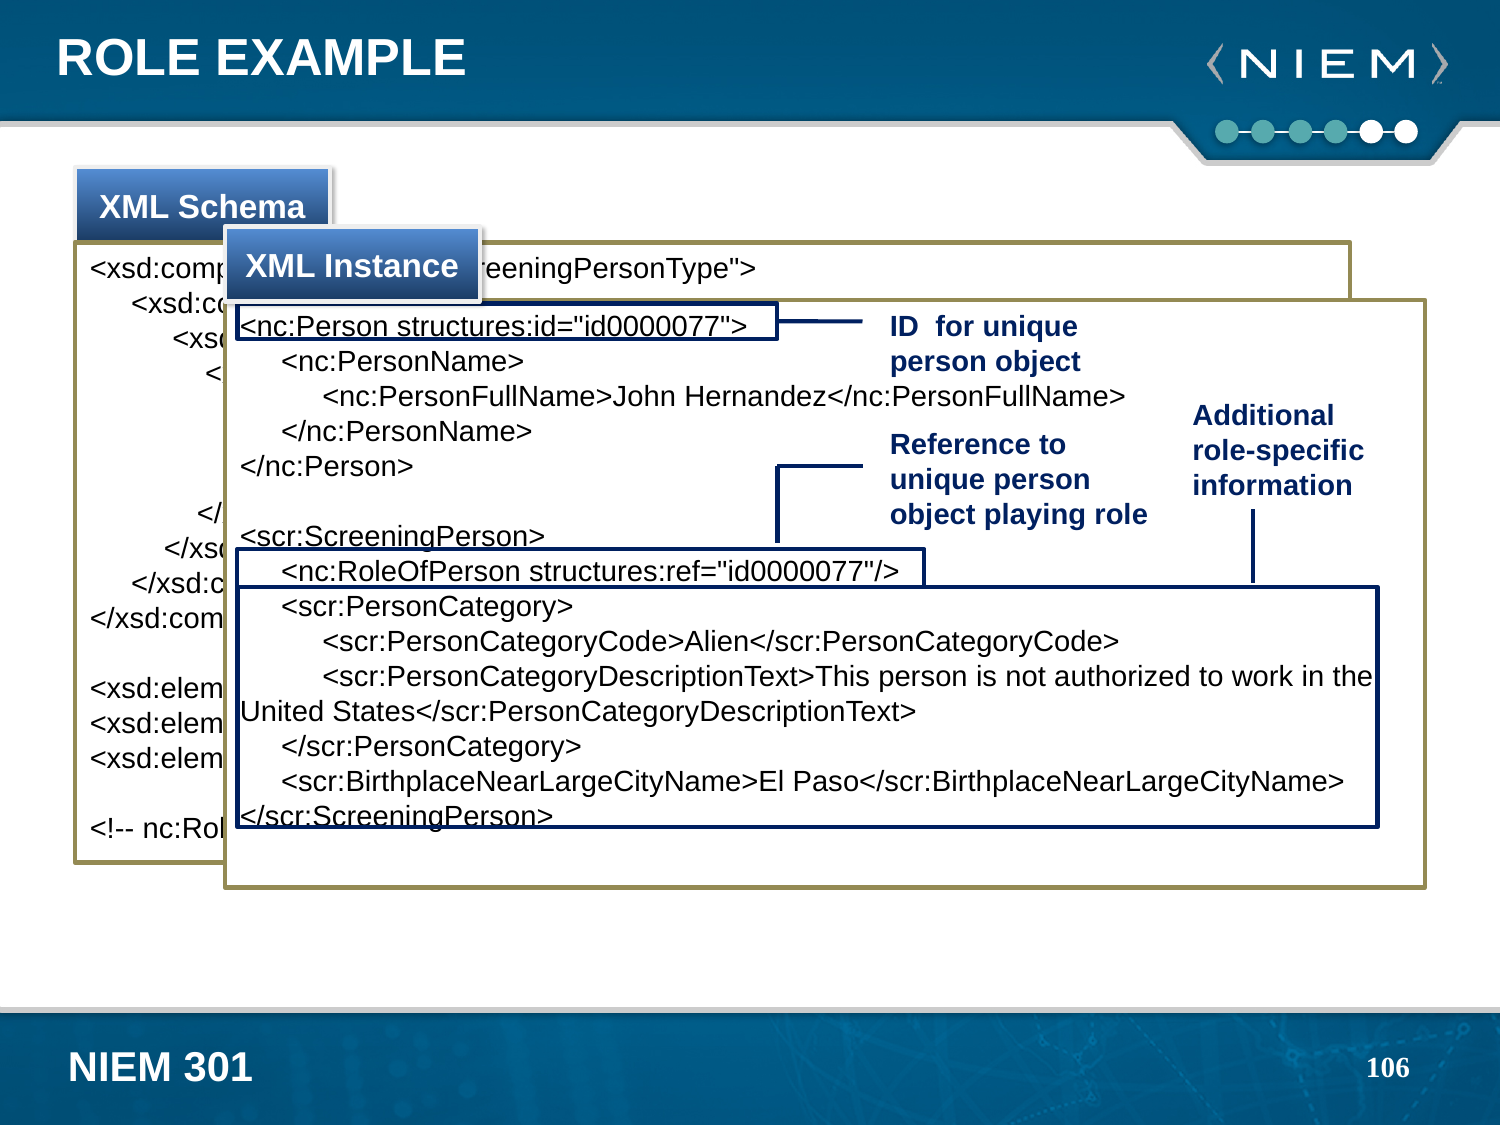

# Role Example

XML Schema
XML Instance
<xsd:complexType name="ScreeningPersonType">
     <xsd:complexContent>
          <xsd:extension base="structures:ObjectType">
              <xsd:sequence>
                  <xsd:element ref="nc:RoleOfPerson"/>
                  <xsd:element ref="scr:PersonCategory"/>
                  <xsd:element ref="scr:BirthplaceNearLargeCityName"/>
             </xsd:sequence>
         </xsd:extension>
     </xsd:complexContent>
</xsd:complexType>

<xsd:element name="ScreeningPerson" type="scr:ScreeningPersonType"/>
<xsd:element name="PersonCategory" type="scr:PersonCategoryType" nillable="true"/>
<xsd:element name="BirthplaceNearLargeCityName" type="nc:TextType" nillable="true"/>

<!-- nc:RoleOfPerson is defined in the NIEM core subset schema -->
ID  for unique person object

Additional role-specific information
Reference to unique person object playing role

<nc:Person structures:id="id0000077">
     <nc:PersonName>
          <nc:PersonFullName>John Hernandez</nc:PersonFullName>
     </nc:PersonName>
</nc:Person>

<scr:ScreeningPerson>
     <nc:RoleOfPerson structures:ref="id0000077"/>
     <scr:PersonCategory>
          <scr:PersonCategoryCode>Alien</scr:PersonCategoryCode>
          <scr:PersonCategoryDescriptionText>This person is not authorized to work in the United States</scr:PersonCategoryDescriptionText>
     </scr:PersonCategory>
     <scr:BirthplaceNearLargeCityName>El Paso</scr:BirthplaceNearLargeCityName>
</scr:ScreeningPerson>
106